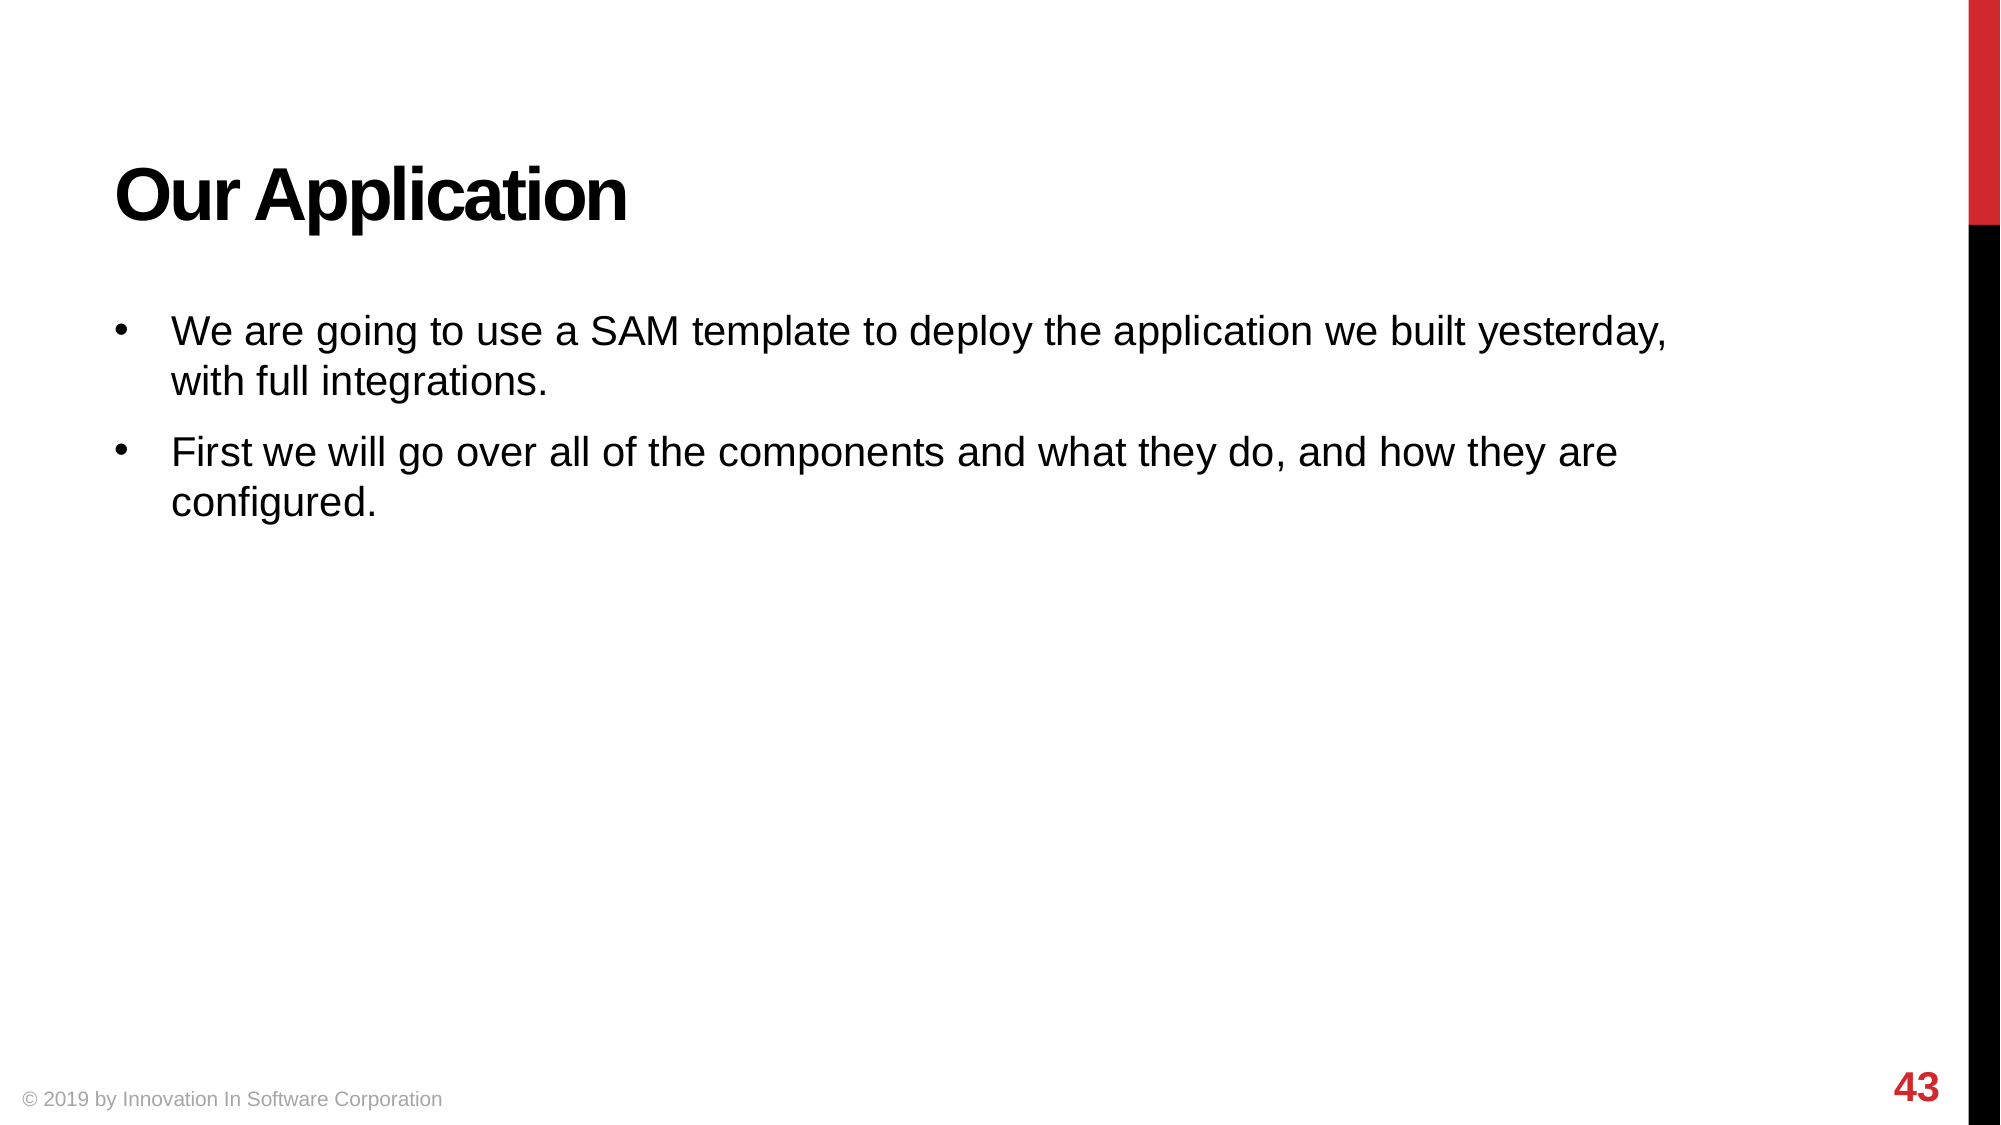

# Our Application
We are going to use a SAM template to deploy the application we built yesterday, with full integrations.
First we will go over all of the components and what they do, and how they are configured.
43
© 2019 by Innovation In Software Corporation